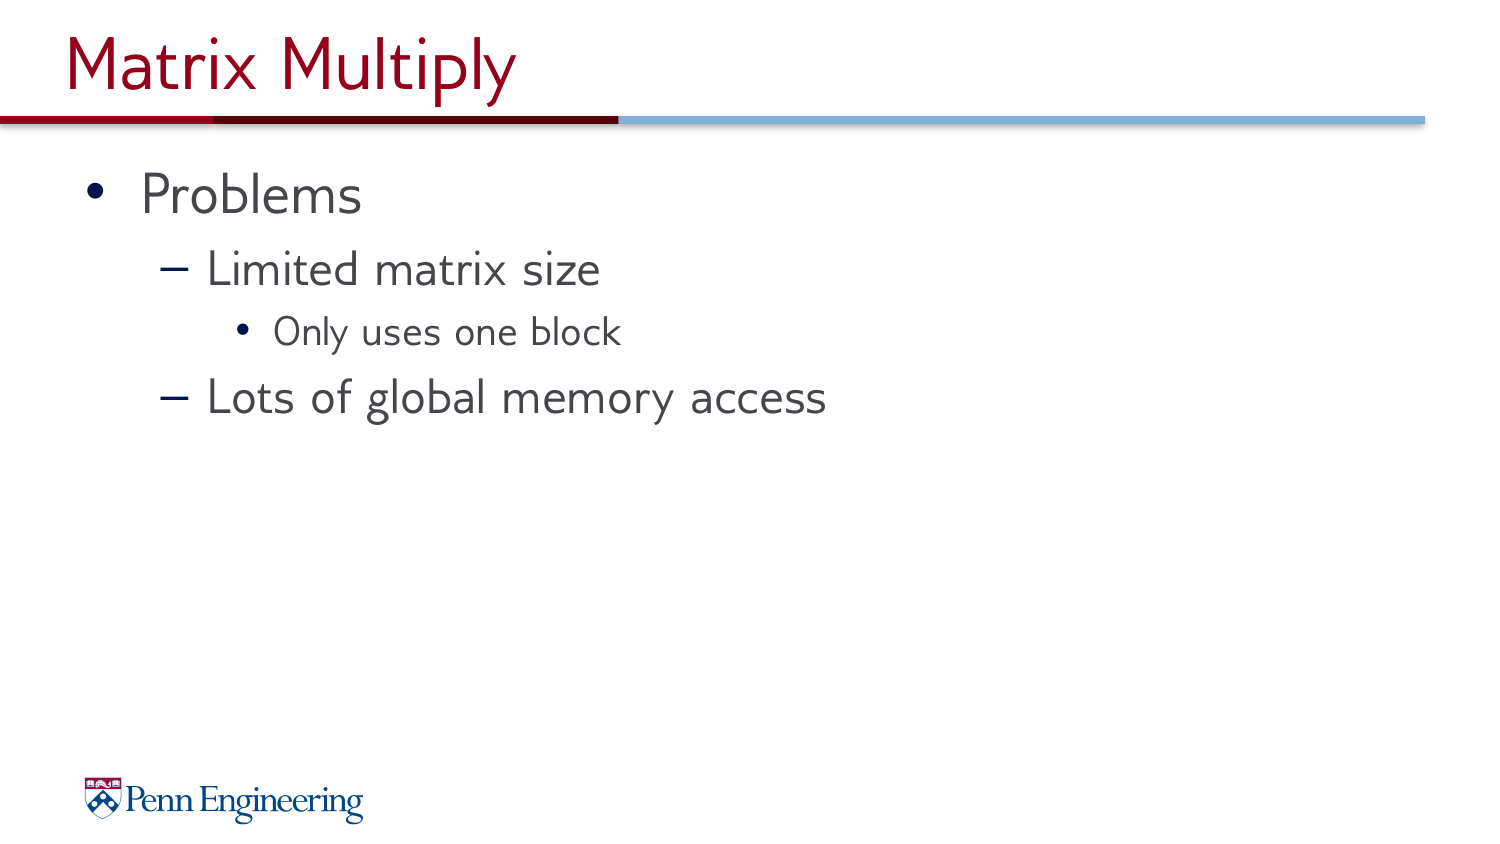

# Matrix Multiply
Problems
Limited matrix size
Only uses one block
Lots of global memory access